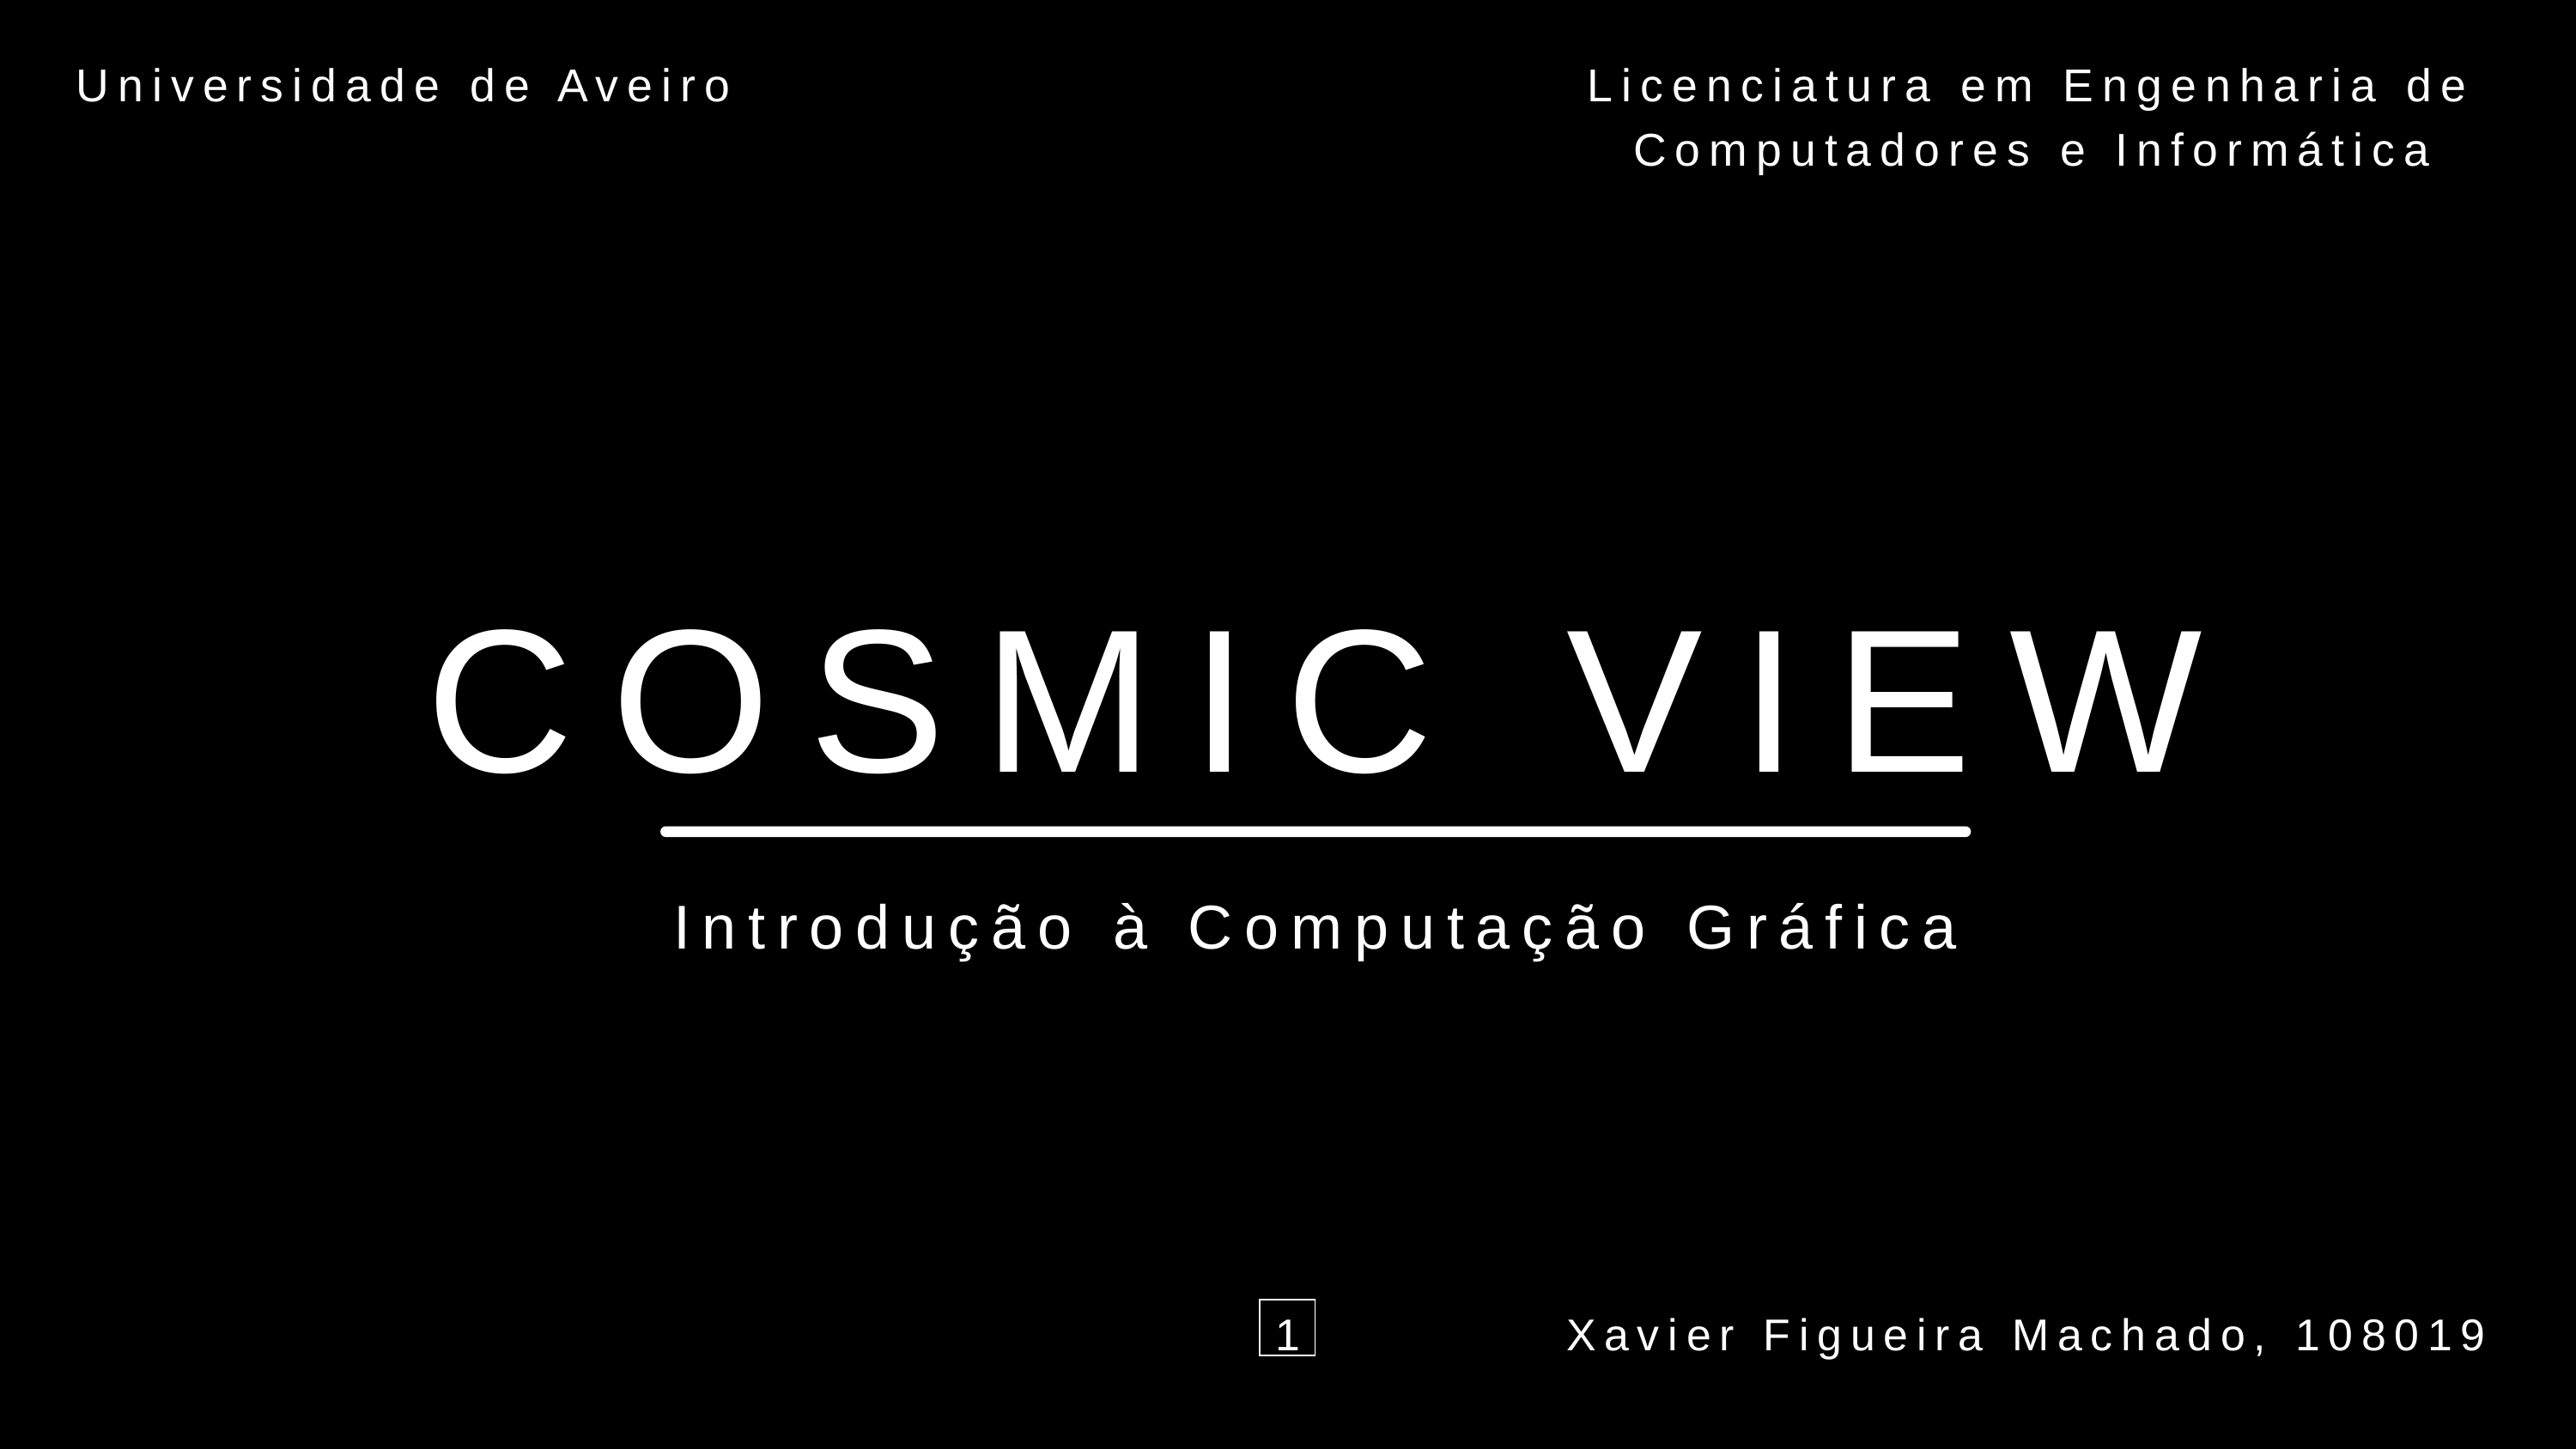

Universidade de Aveiro
Licenciatura em Engenharia de Computadores e Informática
COSMIC VIEW

Introdução à Computação Gráfica
1
Xavier Figueira Machado, 108019